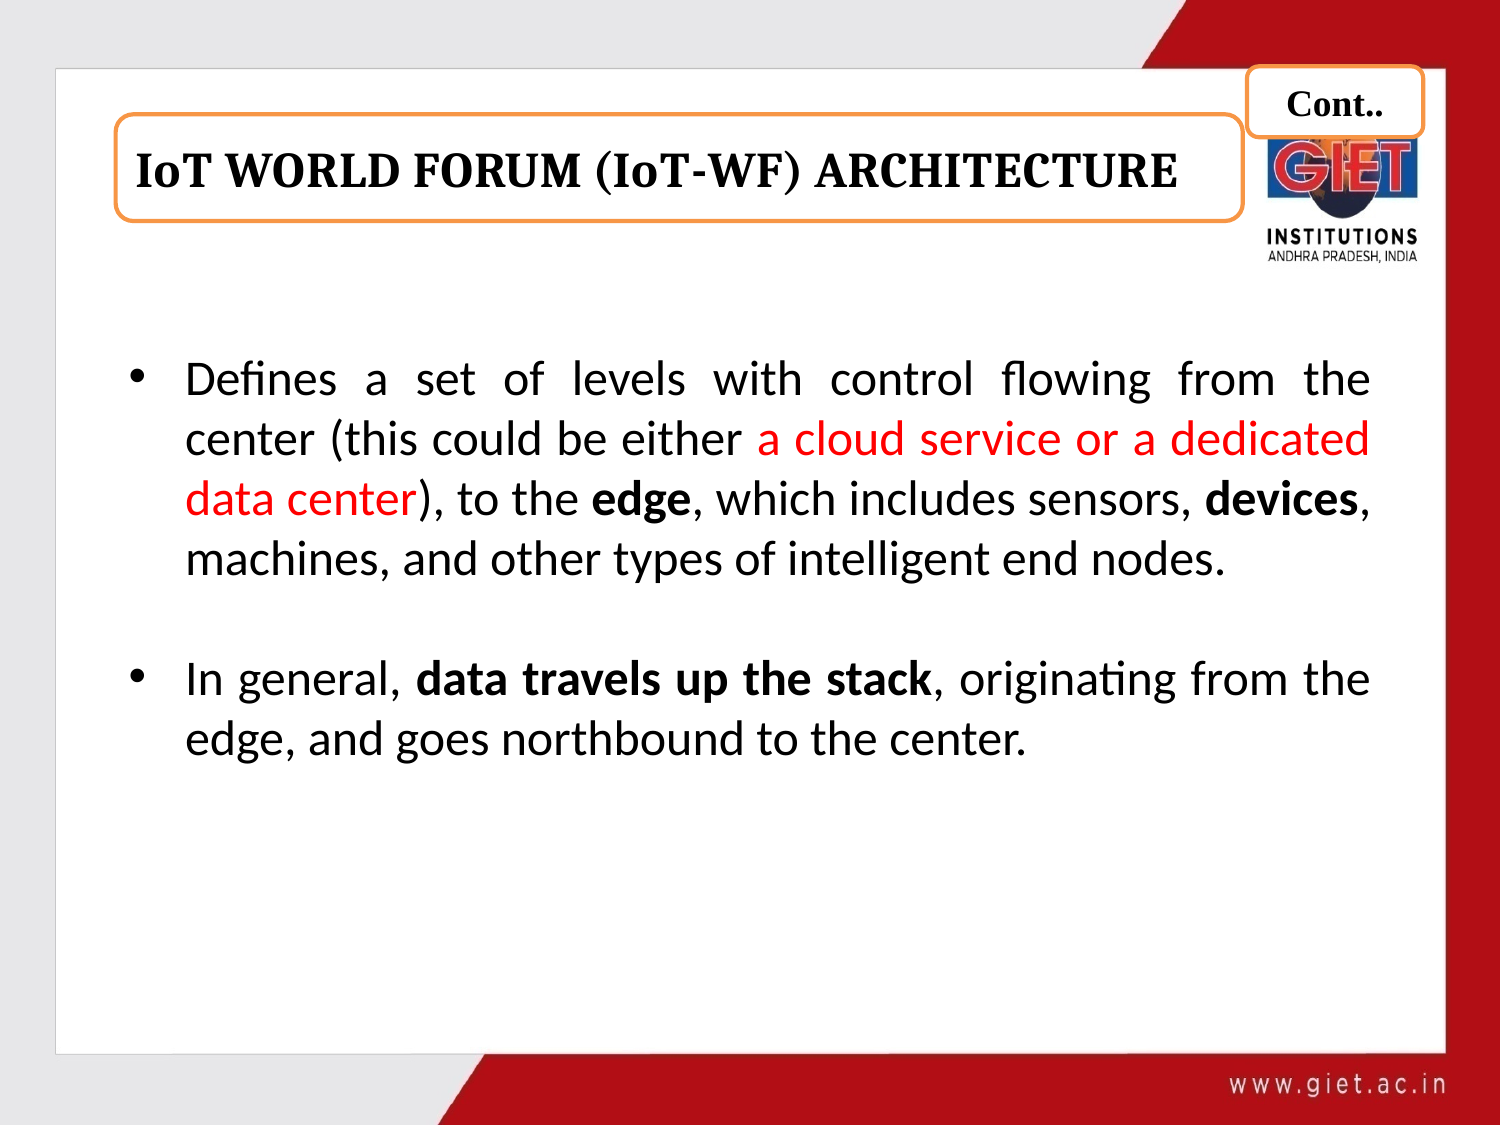

Cont..
IoT WORLD FORUM (IoT-WF) ARCHITECTURE
Defines a set of levels with control flowing from the center (this could be either a cloud service or a dedicated data center), to the edge, which includes sensors, devices, machines, and other types of intelligent end nodes.

In general, data travels up the stack, originating from the edge, and goes northbound to the center.